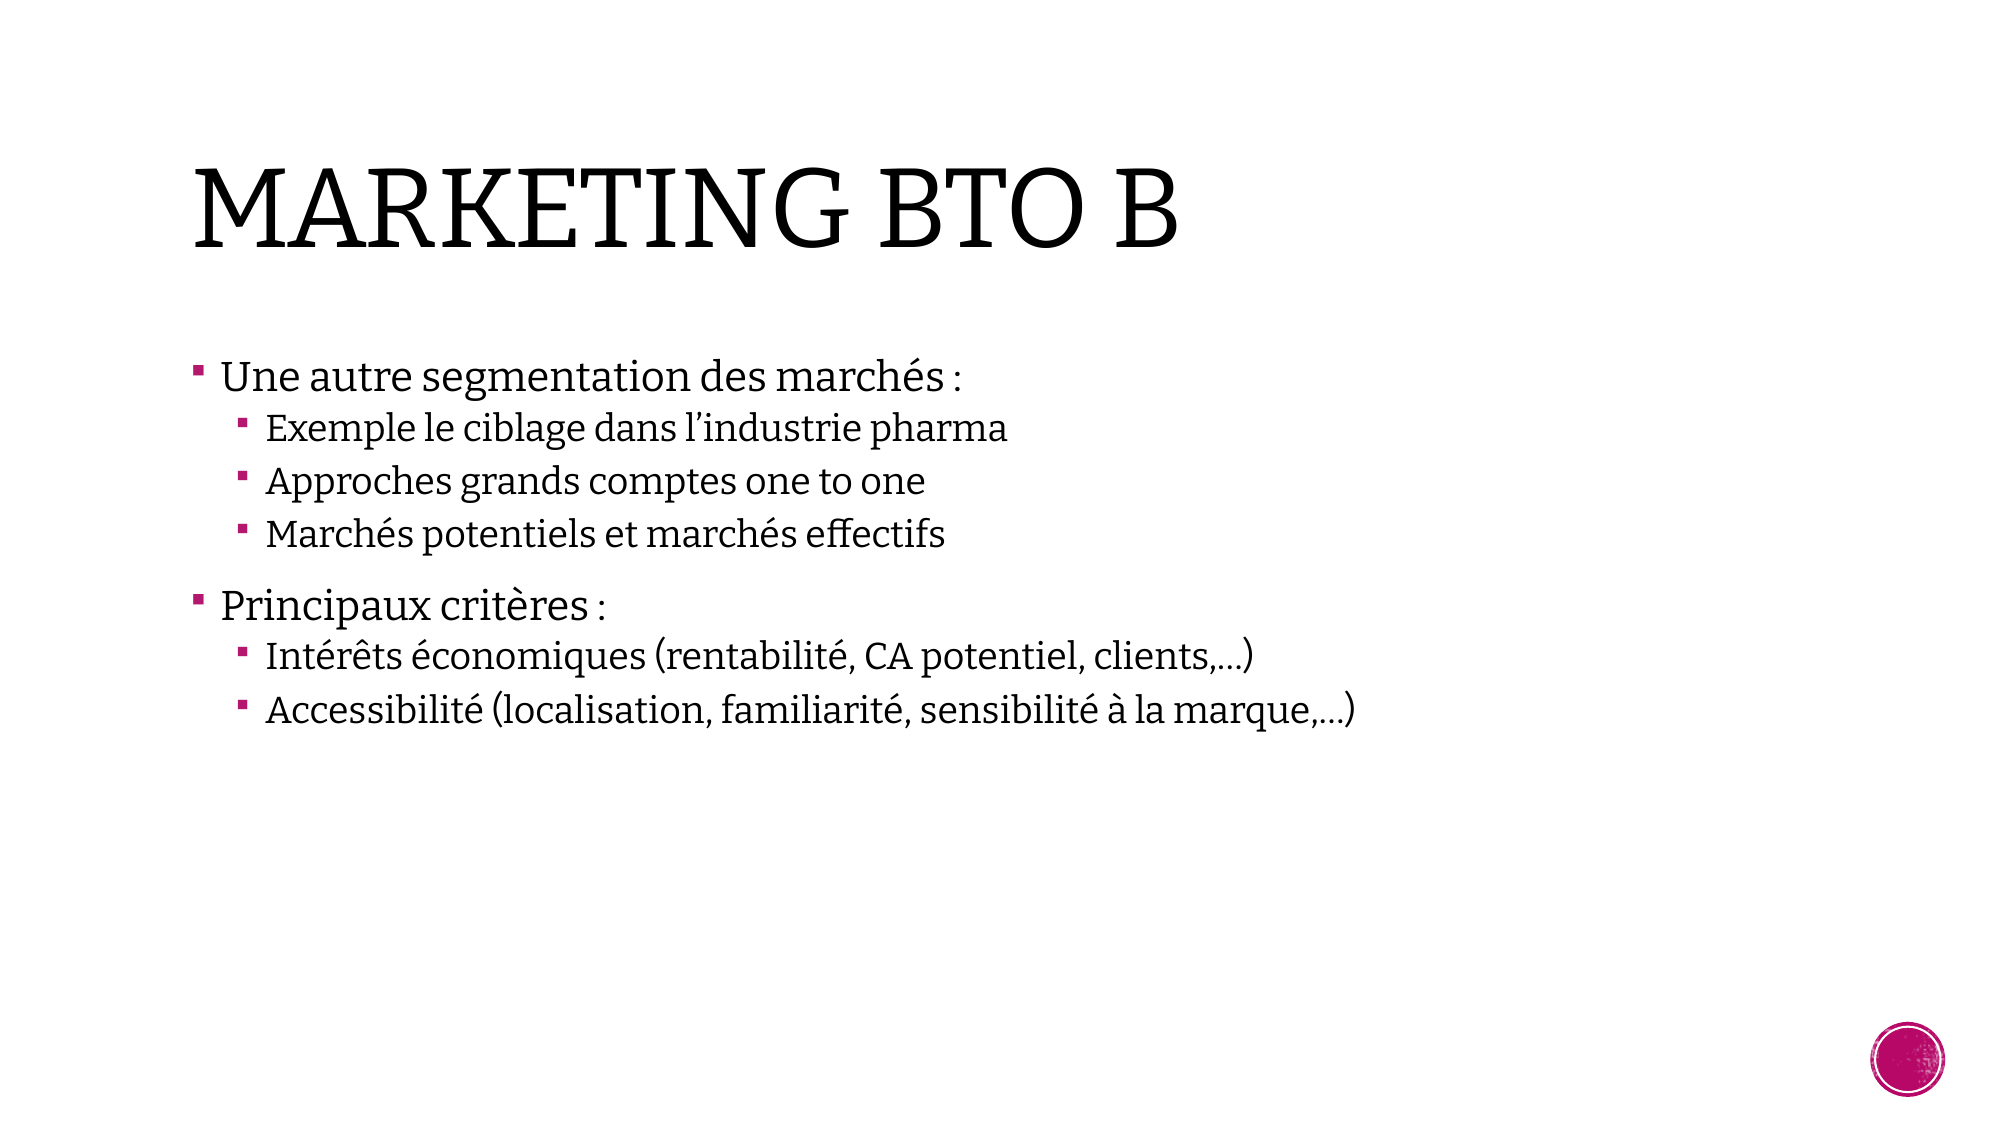

# Marketing Bto B
Une autre segmentation des marchés :
Exemple le ciblage dans l’industrie pharma
Approches grands comptes one to one
Marchés potentiels et marchés effectifs
Principaux critères :
Intérêts économiques (rentabilité, CA potentiel, clients,…)
Accessibilité (localisation, familiarité, sensibilité à la marque,…)